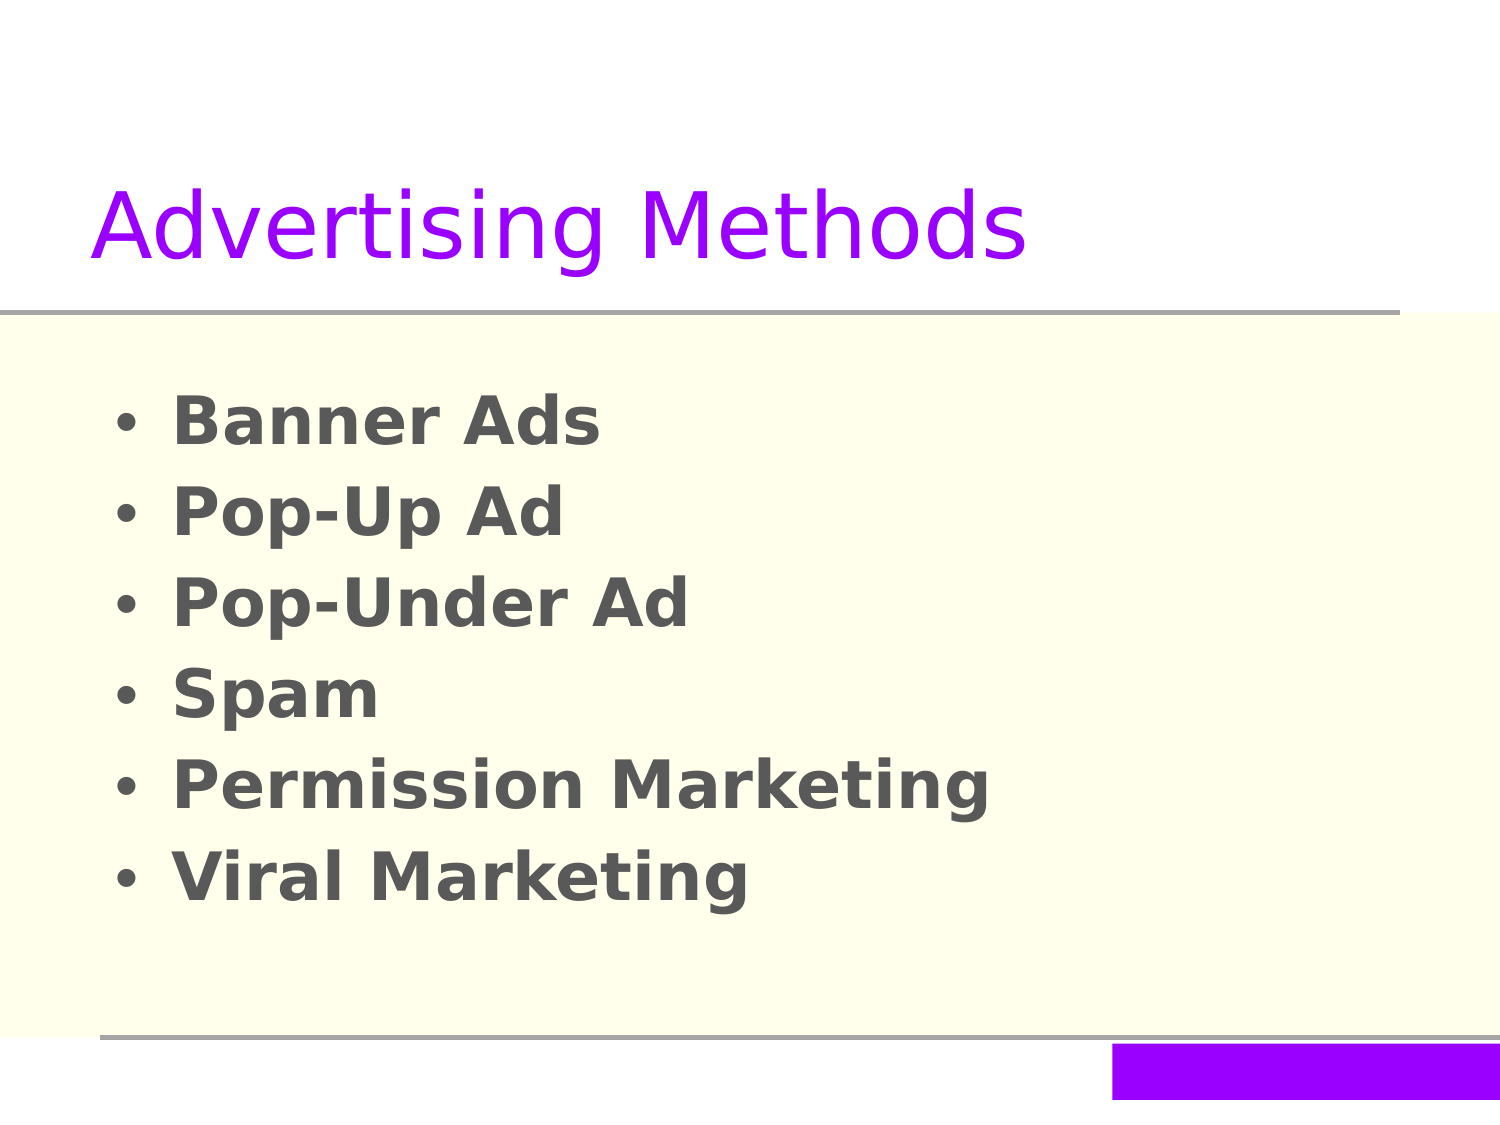

Advertising Methods
Banner Ads
Pop-Up Ad
Pop-Under Ad
Spam
Permission Marketing
Viral Marketing